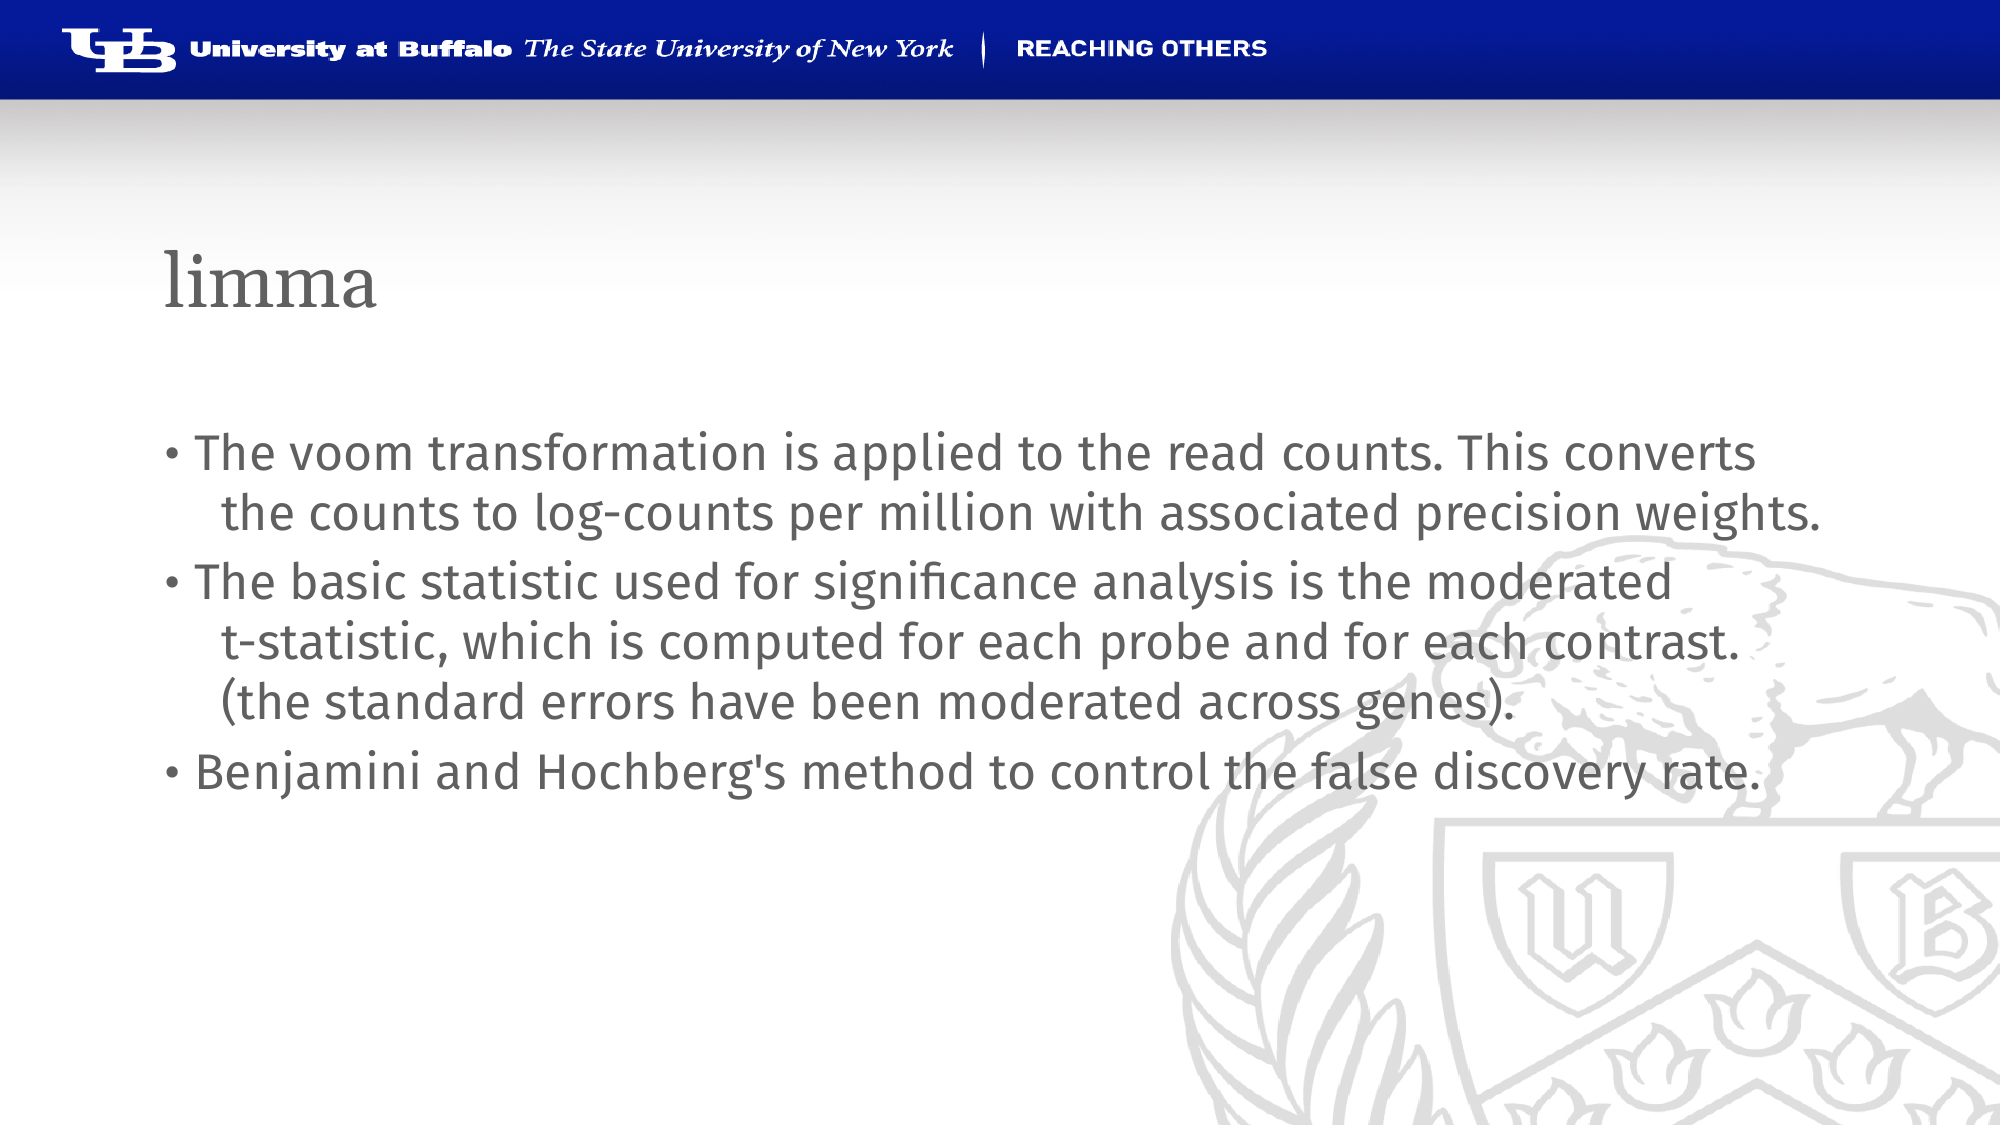

# limma
• The voom transformation is applied to the read counts. This converts the counts to log-counts per million with associated precision weights.
• The basic statistic used for significance analysis is the moderated           t-statistic, which is computed for each probe and for each contrast. (the standard errors have been moderated across genes).
• Benjamini and Hochberg's method to control the false discovery rate.